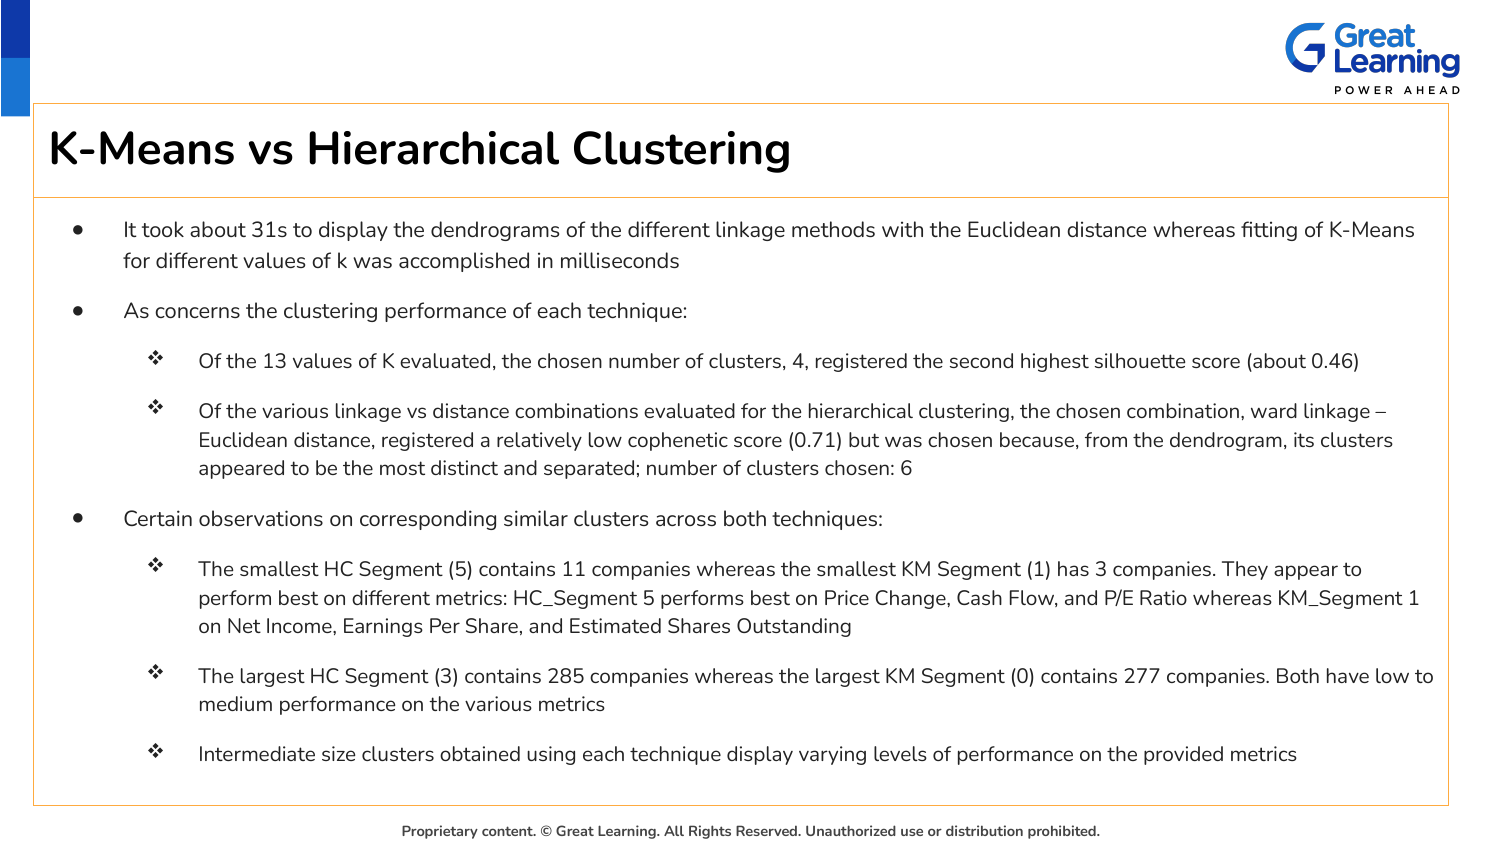

# K-Means vs Hierarchical Clustering
It took about 31s to display the dendrograms of the different linkage methods with the Euclidean distance whereas fitting of K-Means for different values of k was accomplished in milliseconds
As concerns the clustering performance of each technique:
Of the 13 values of K evaluated, the chosen number of clusters, 4, registered the second highest silhouette score (about 0.46)
Of the various linkage vs distance combinations evaluated for the hierarchical clustering, the chosen combination, ward linkage – Euclidean distance, registered a relatively low cophenetic score (0.71) but was chosen because, from the dendrogram, its clusters appeared to be the most distinct and separated; number of clusters chosen: 6
Certain observations on corresponding similar clusters across both techniques:
The smallest HC Segment (5) contains 11 companies whereas the smallest KM Segment (1) has 3 companies. They appear to perform best on different metrics: HC_Segment 5 performs best on Price Change, Cash Flow, and P/E Ratio whereas KM_Segment 1 on Net Income, Earnings Per Share, and Estimated Shares Outstanding
The largest HC Segment (3) contains 285 companies whereas the largest KM Segment (0) contains 277 companies. Both have low to medium performance on the various metrics
Intermediate size clusters obtained using each technique display varying levels of performance on the provided metrics